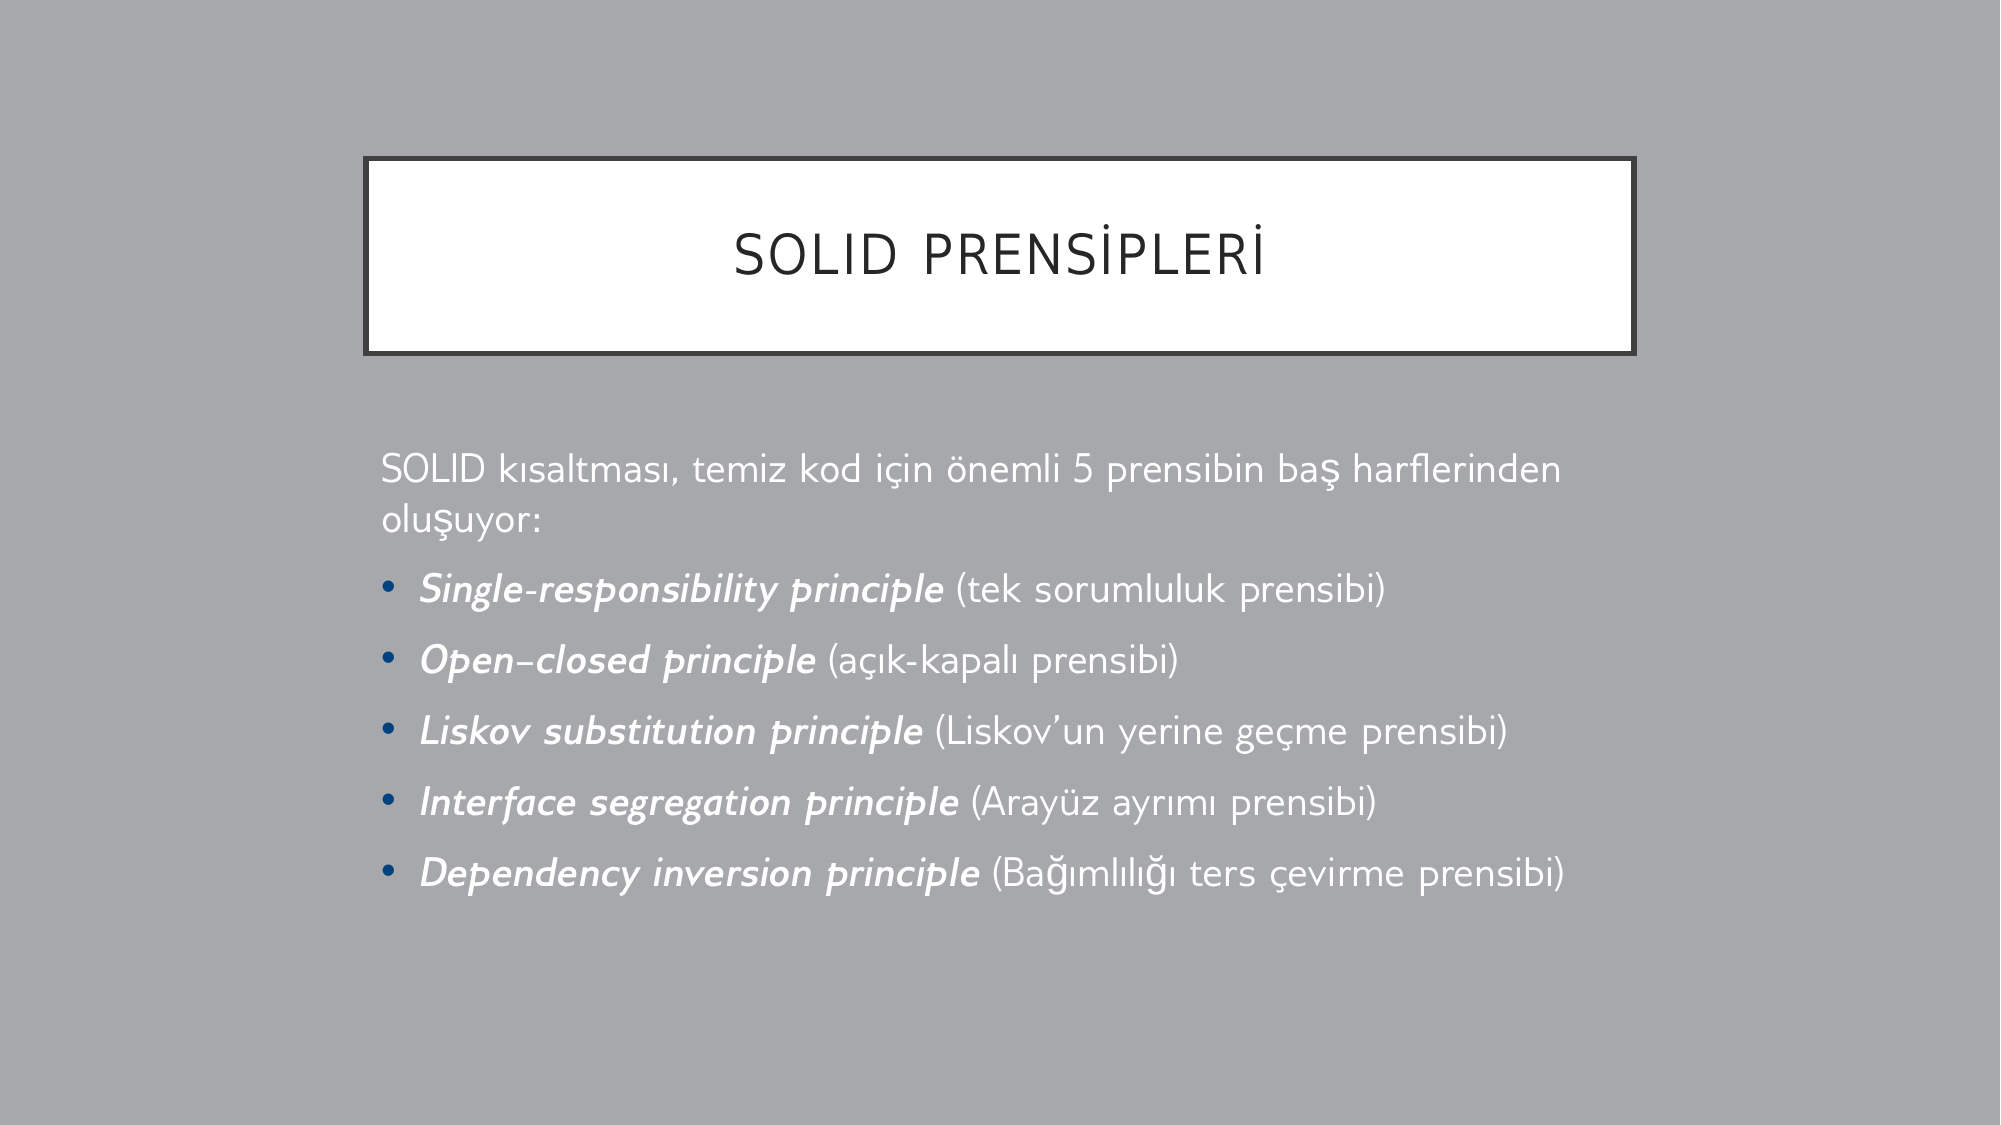

# SOLID PRENSİPLERİ
SOLID kısaltması, temiz kod için önemli 5 prensibin baş harflerinden oluşuyor:
Single-responsibility principle (tek sorumluluk prensibi)
Open–closed principle (açık-kapalı prensibi)
Liskov substitution principle (Liskov’un yerine geçme prensibi)
Interface segregation principle (Arayüz ayrımı prensibi)
Dependency inversion principle (Bağımlılığı ters çevirme prensibi)